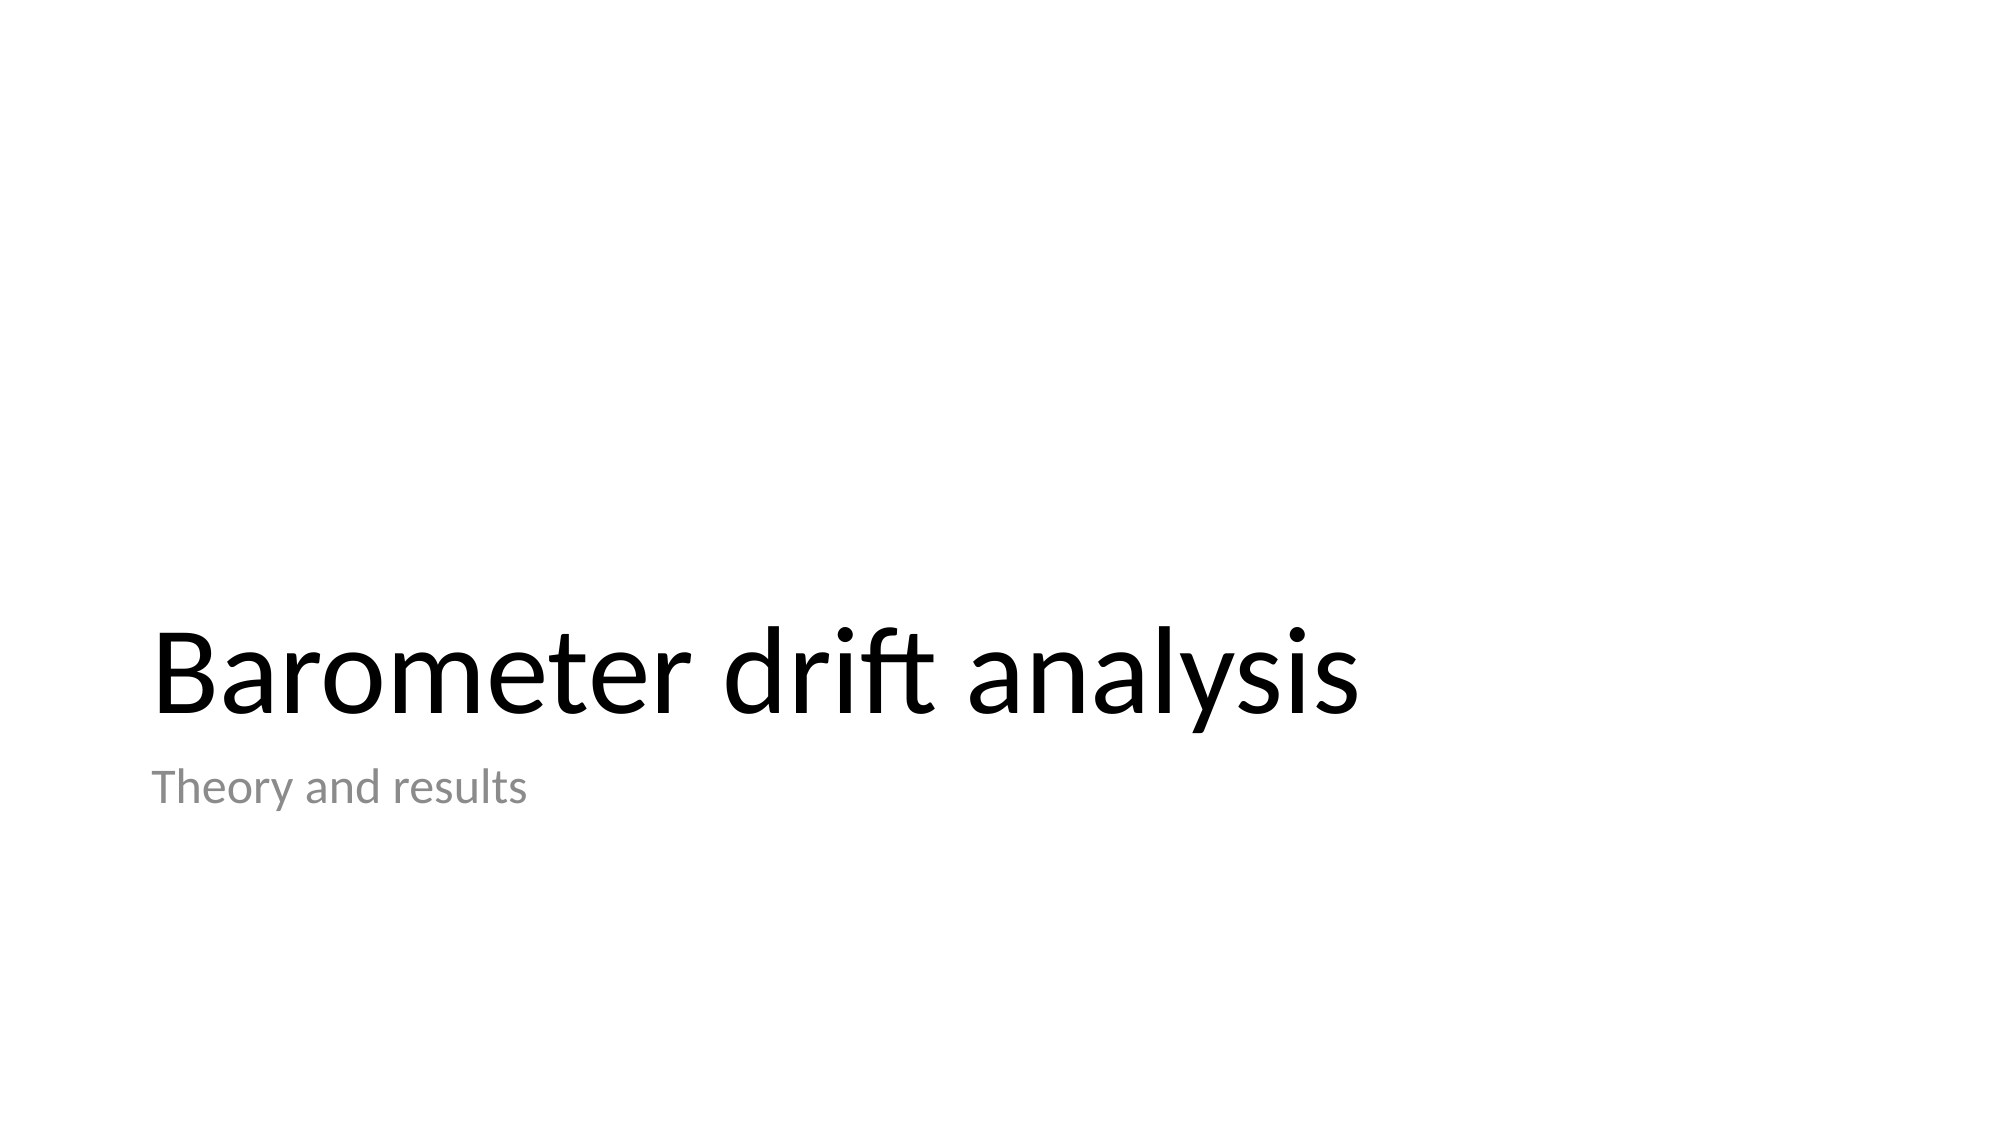

# Barometer drift analysis
Theory and results